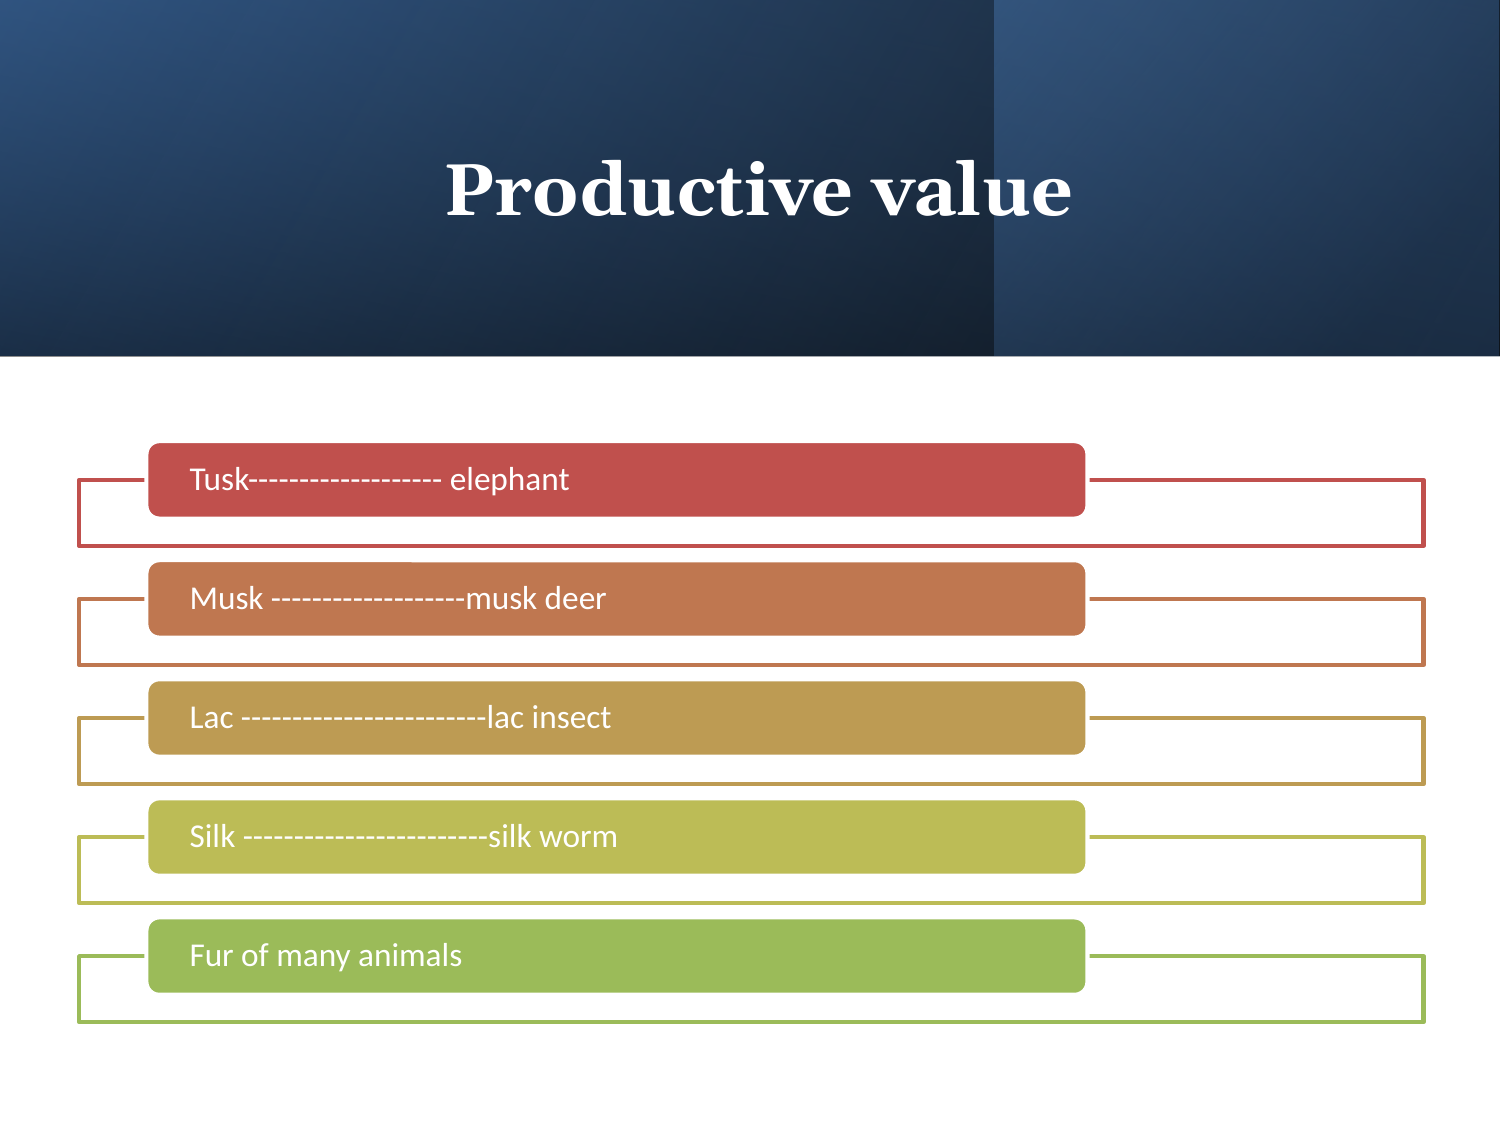

# Productive value
Tusk------------------- elephant
Musk -------------------musk deer
Lac ------------------------lac insect
Silk ------------------------silk worm
Fur of many animals